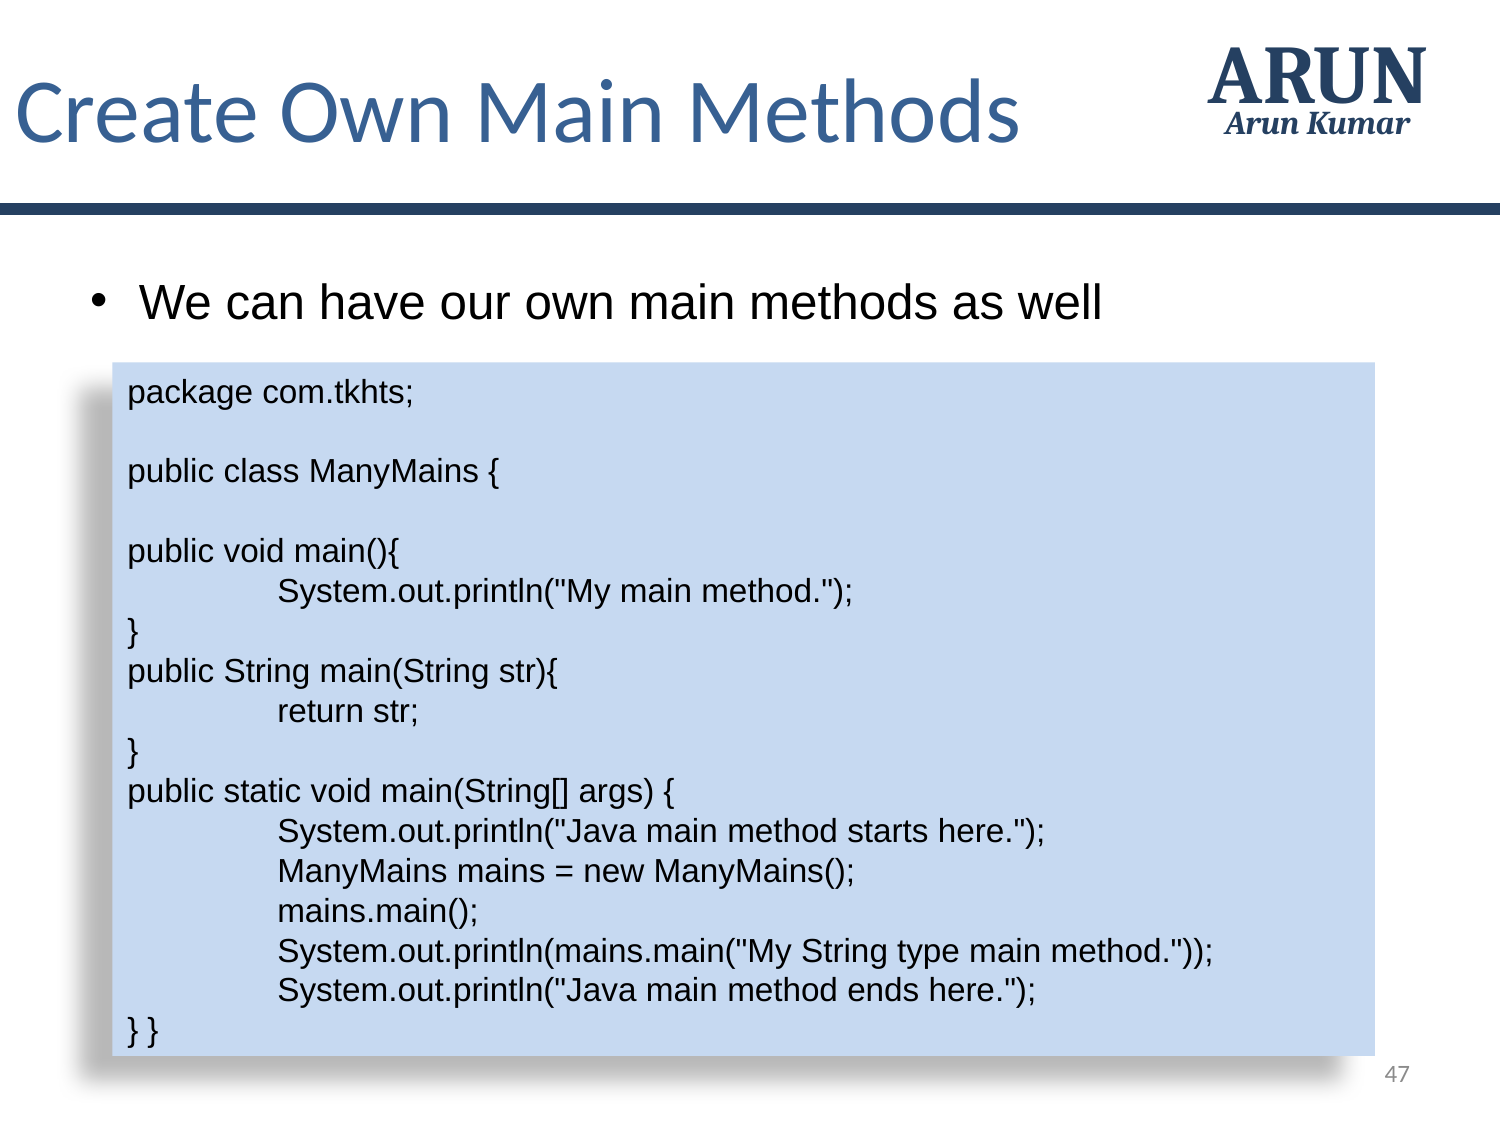

Create Own Main Methods

ARUN
Arun Kumar

We can have our own main methods as well
package com.tkhts;

public class ManyMains {

public void main(){
	System.out.println("My main method.");
}
public String main(String str){
	return str;
}
public static void main(String[] args) {
	System.out.println("Java main method starts here.");
	ManyMains mains = new ManyMains();
	mains.main();
	System.out.println(mains.main("My String type main method."));
	System.out.println("Java main method ends here.");
} }
47